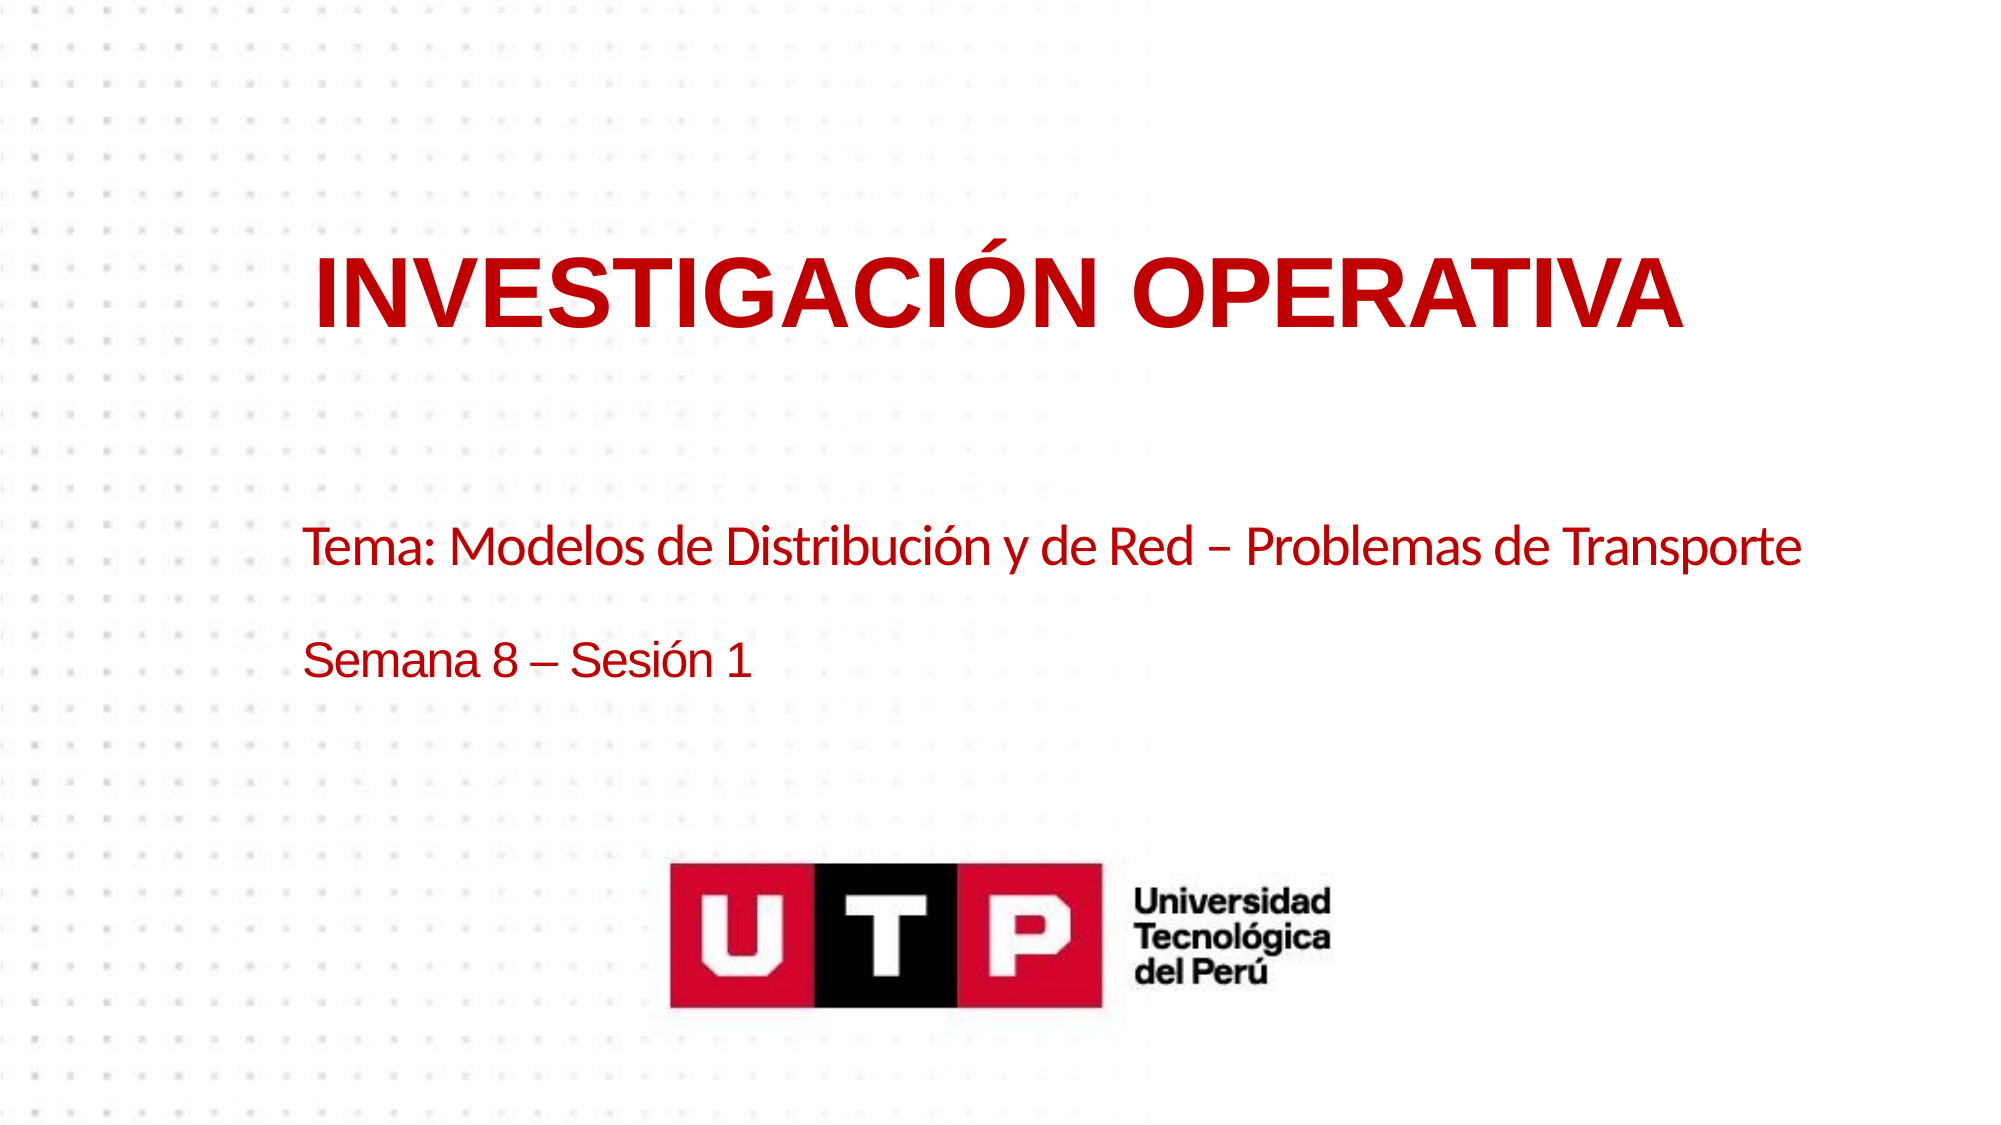

# INVESTIGACIÓN OPERATIVA
Tema: Modelos de Distribución y de Red – Problemas de Transporte
Semana 8 – Sesión 1